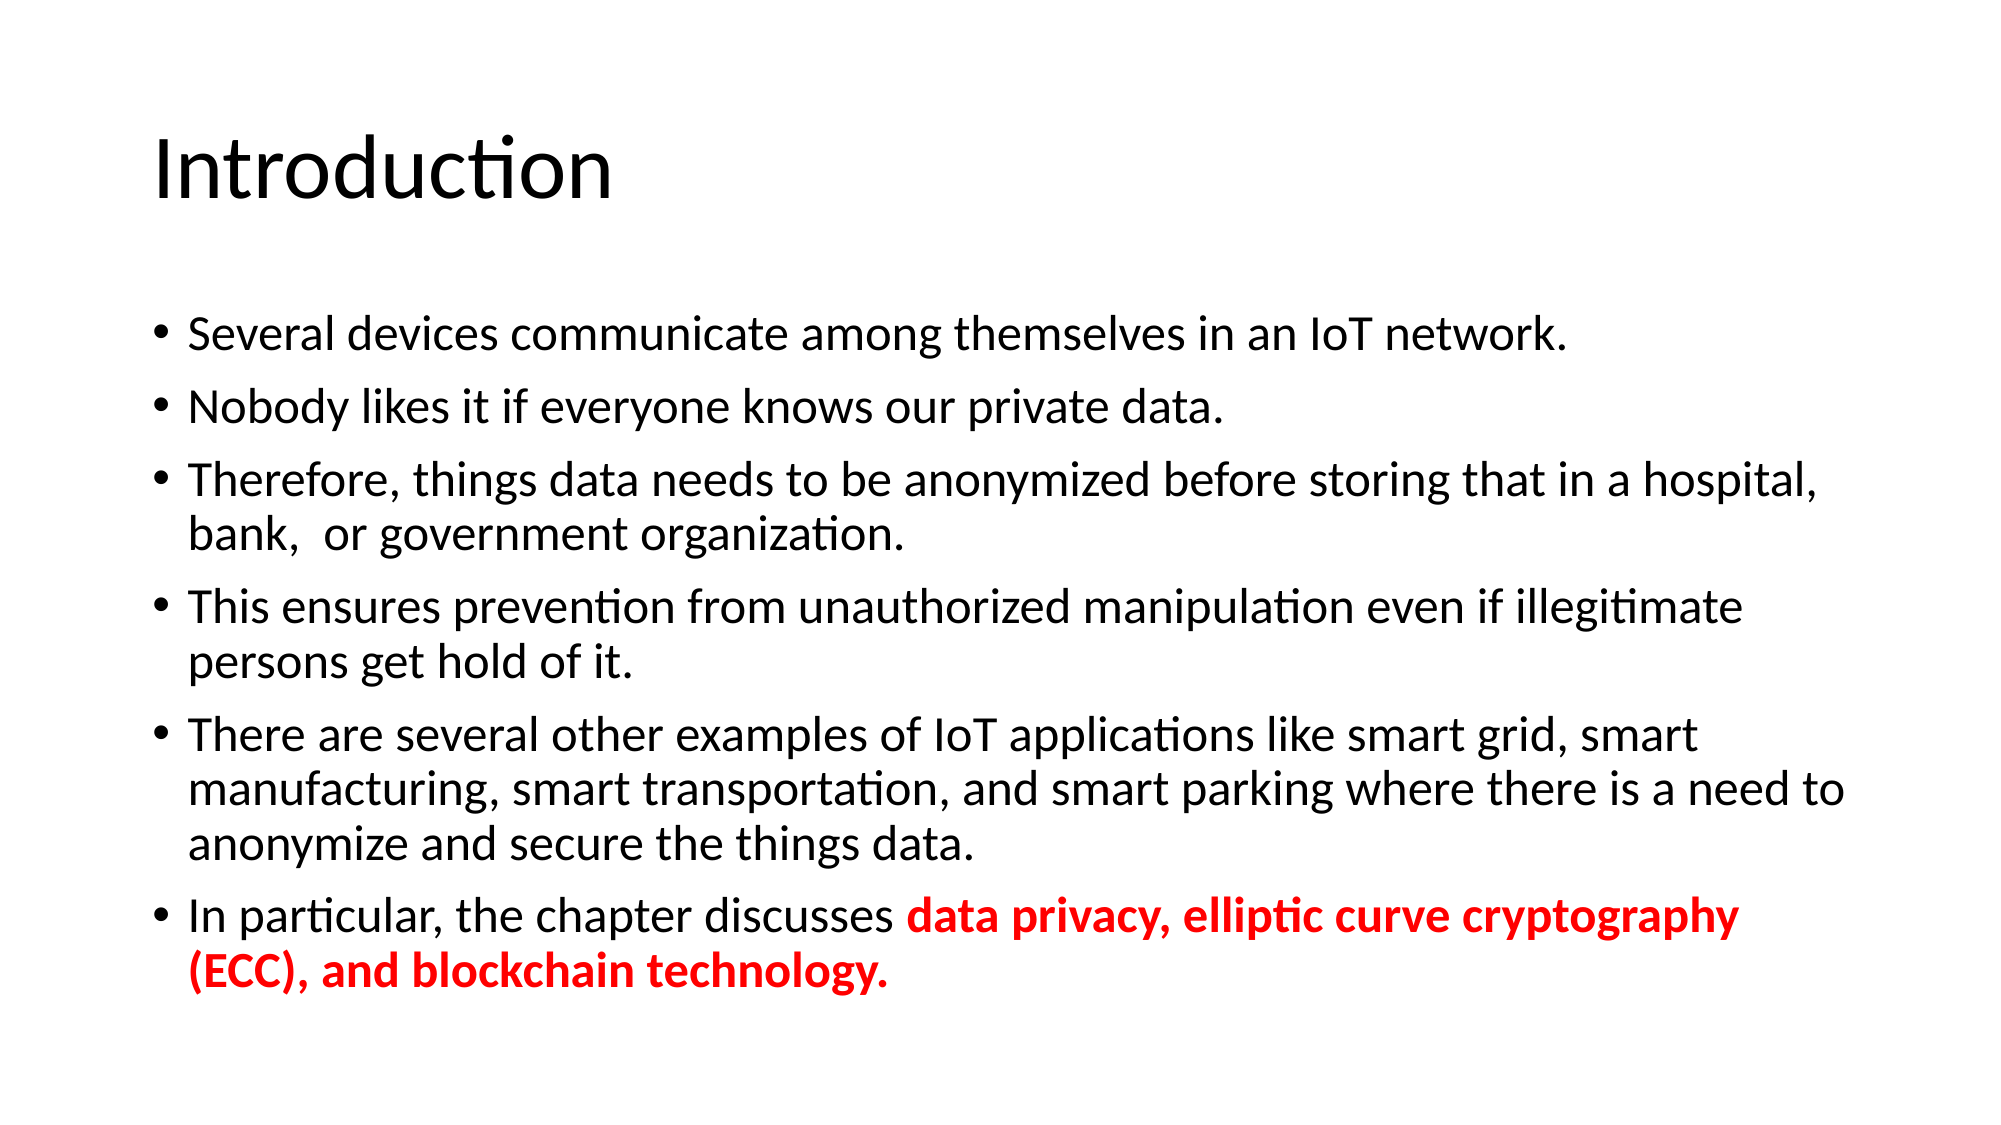

# Introduction
Several devices communicate among themselves in an IoT network.
Nobody likes it if everyone knows our private data.
Therefore, things data needs to be anonymized before storing that in a hospital, bank,  or government organization.
This ensures prevention from unauthorized manipulation even if illegitimate persons get hold of it.
There are several other examples of IoT applications like smart grid, smart manufacturing, smart transportation, and smart parking where there is a need to anonymize and secure the things data.
In particular, the chapter discusses data privacy, elliptic curve cryptography (ECC), and blockchain technology.